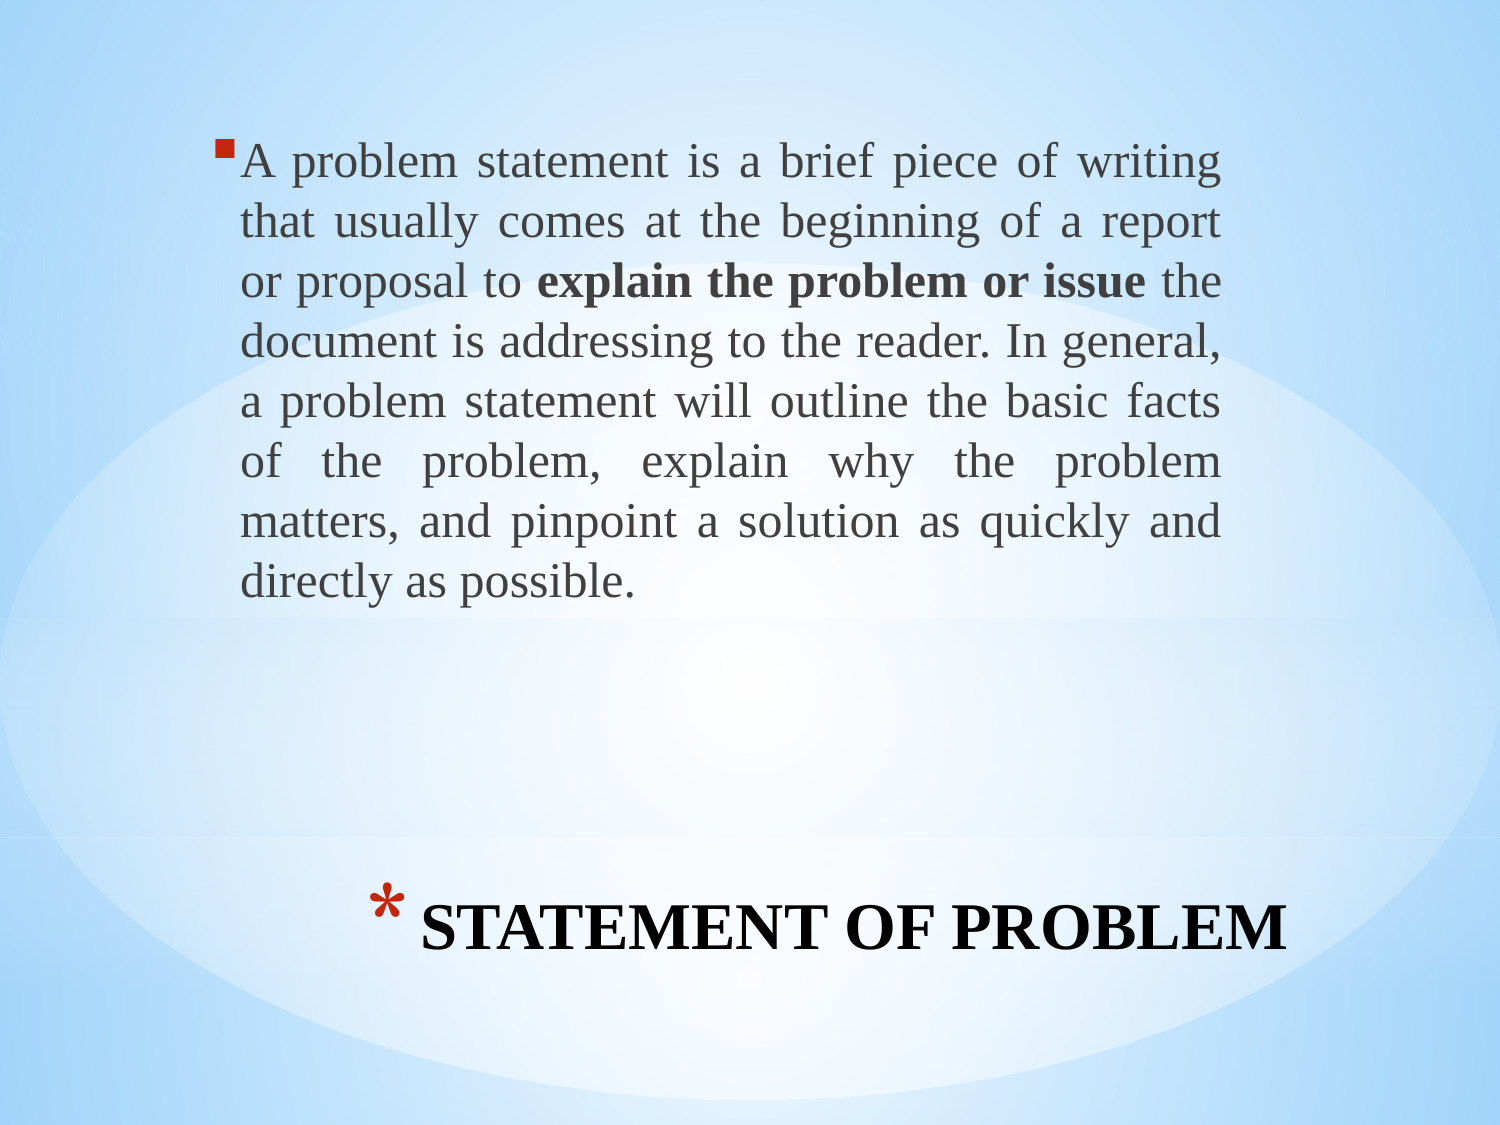

A problem statement is a brief piece of writing that usually comes at the beginning of a report or proposal to explain the problem or issue the document is addressing to the reader. In general, a problem statement will outline the basic facts of the problem, explain why the problem matters, and pinpoint a solution as quickly and directly as possible.

# STATEMENT OF PROBLEM